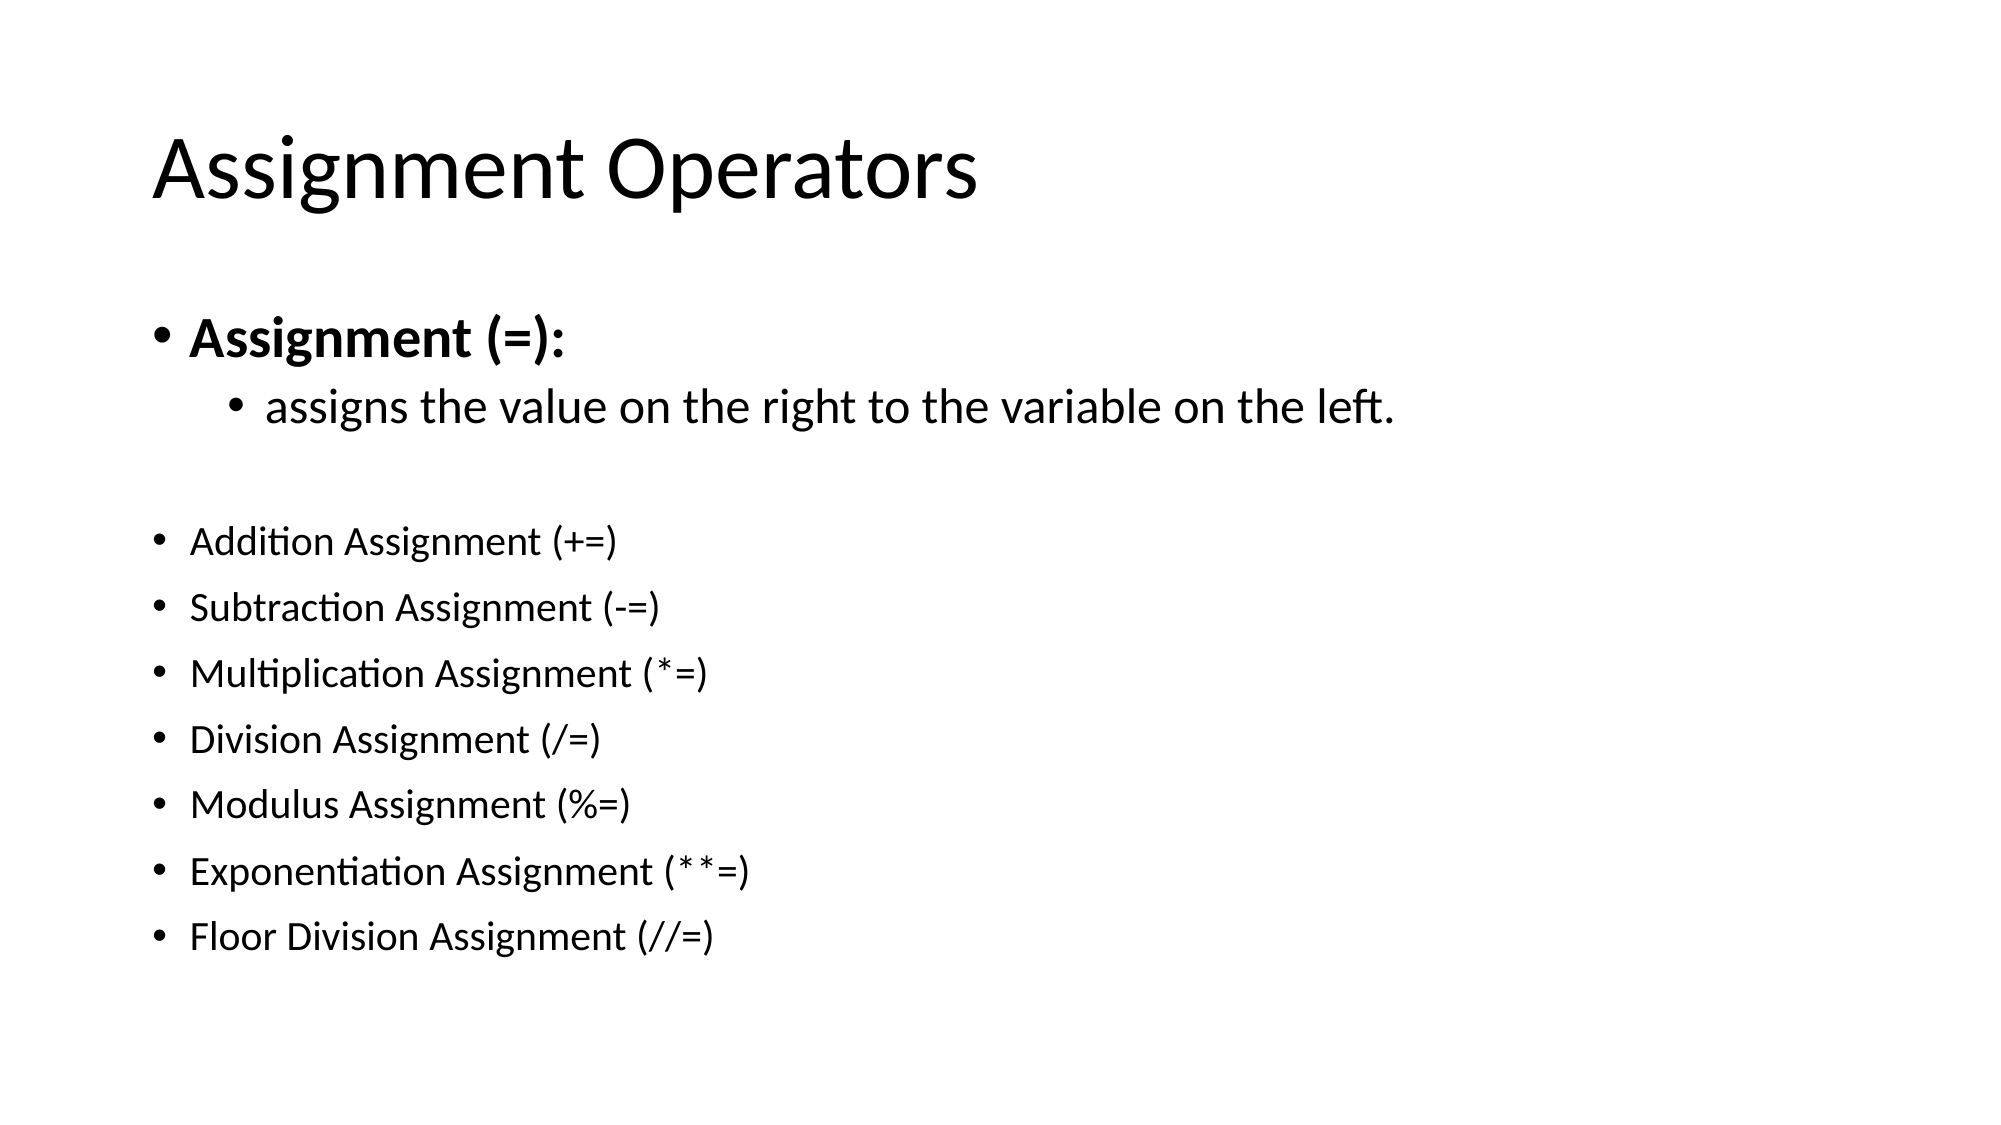

# Assignment Operators
Assignment (=):
assigns the value on the right to the variable on the left.

Addition Assignment (+=)
Subtraction Assignment (-=)
Multiplication Assignment (*=)
Division Assignment (/=)
Modulus Assignment (%=)
Exponentiation Assignment (**=)
Floor Division Assignment (//=)